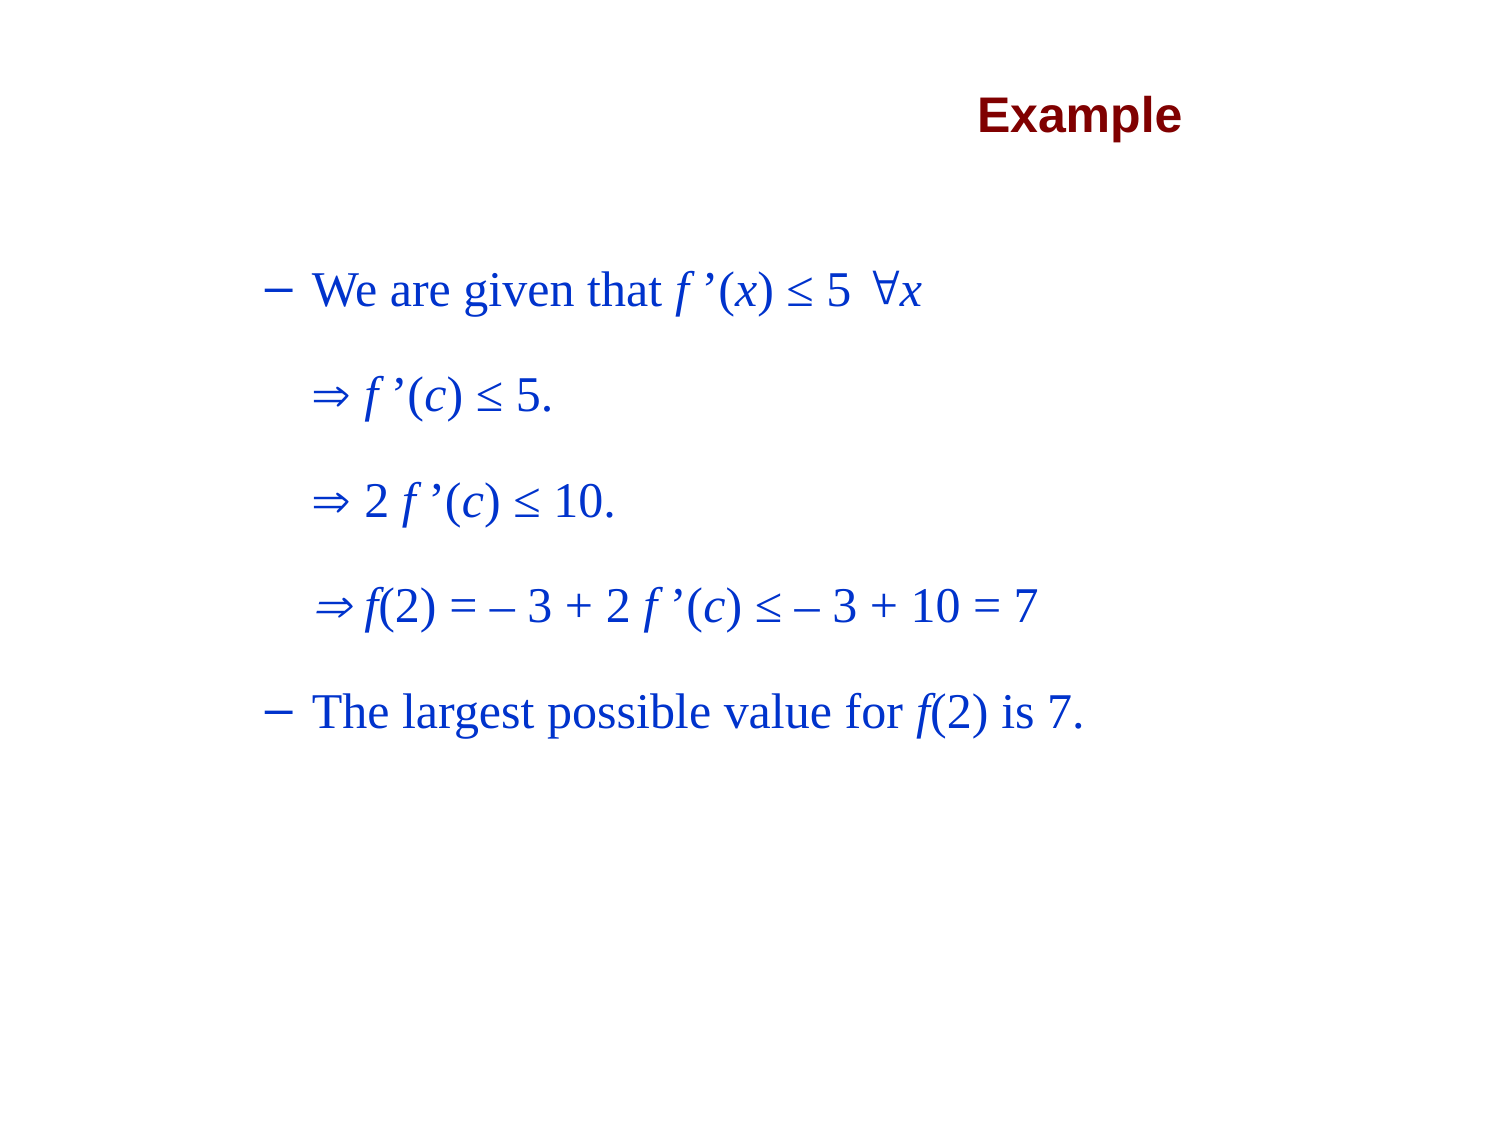

Example
We are given that f ’(x) ≤ 5 ∀x
	⇒ f ’(c) ≤ 5.
	⇒ 2 f ’(c) ≤ 10.
	⇒ f(2) = – 3 + 2 f ’(c) ≤ – 3 + 10 = 7
The largest possible value for f(2) is 7.